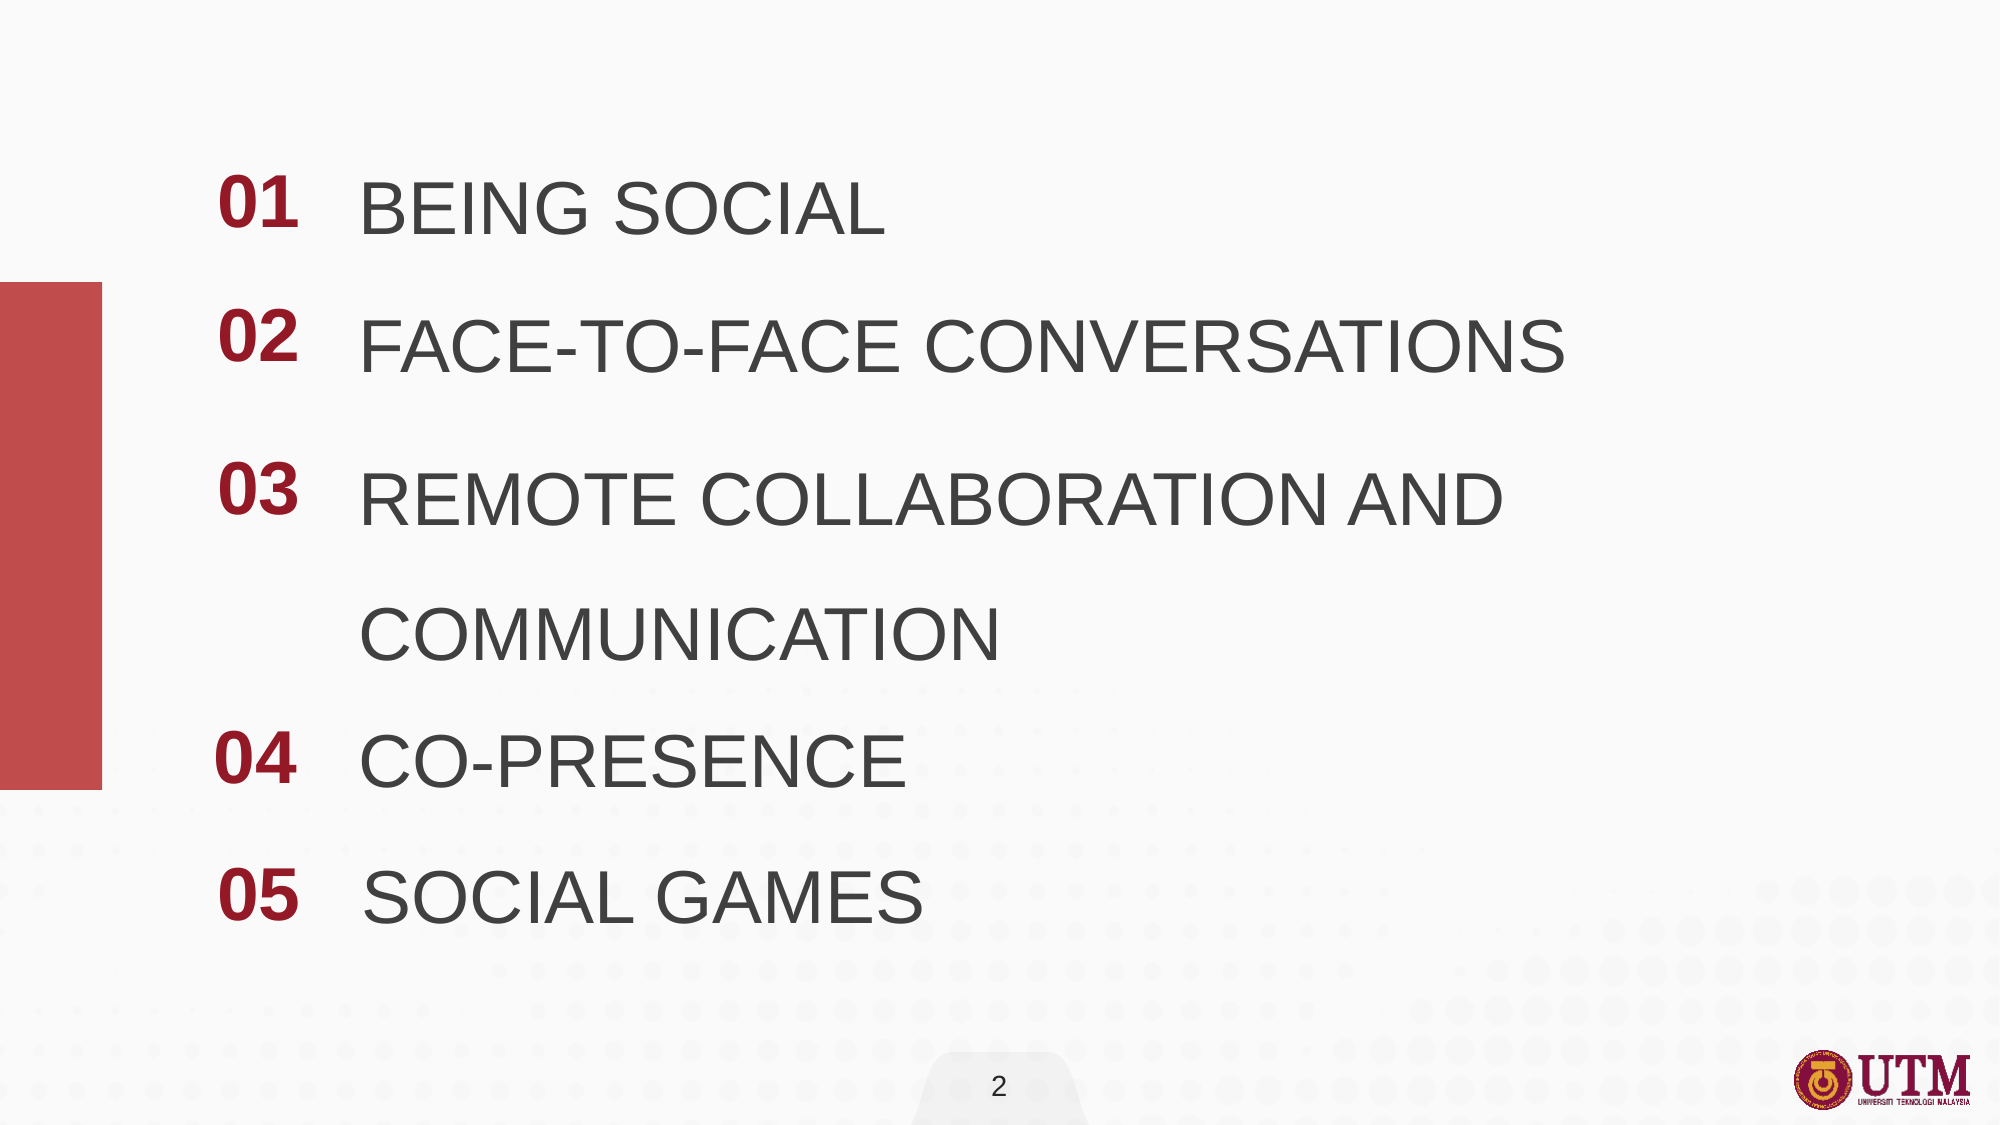

BEING SOCIAL
01
FACE-TO-FACE CONVERSATIONS
02
REMOTE COLLABORATION AND COMMUNICATION
03
CO-PRESENCE
04
SOCIAL GAMES
05
2